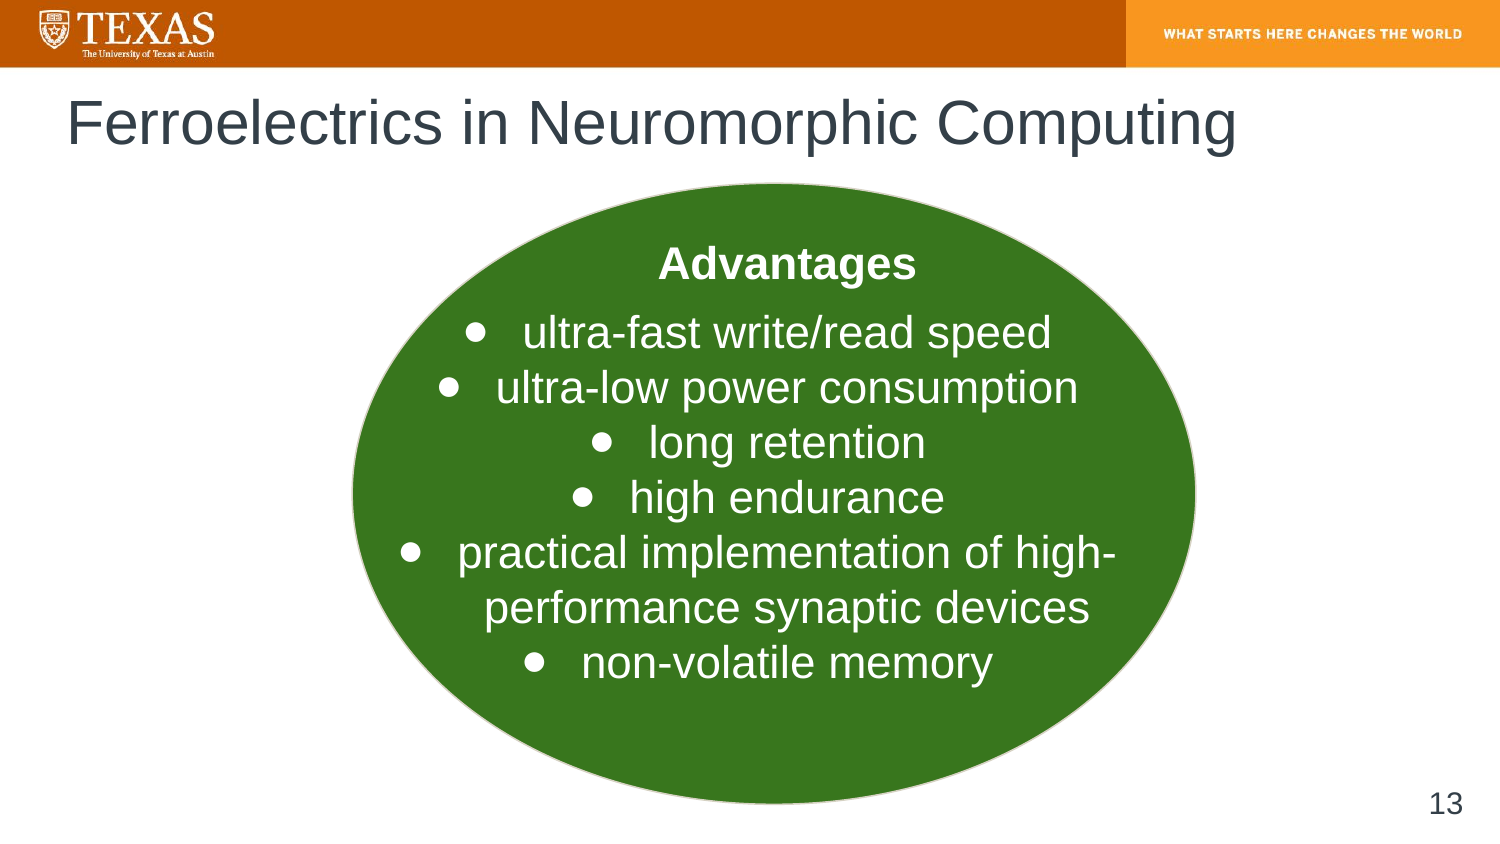

# Ferroelectrics in Neuromorphic Computing

Advantages
ultra-fast write/read speed
ultra-low power consumption
long retention
high endurance
practical implementation of high-performance synaptic devices
non-volatile memory
13